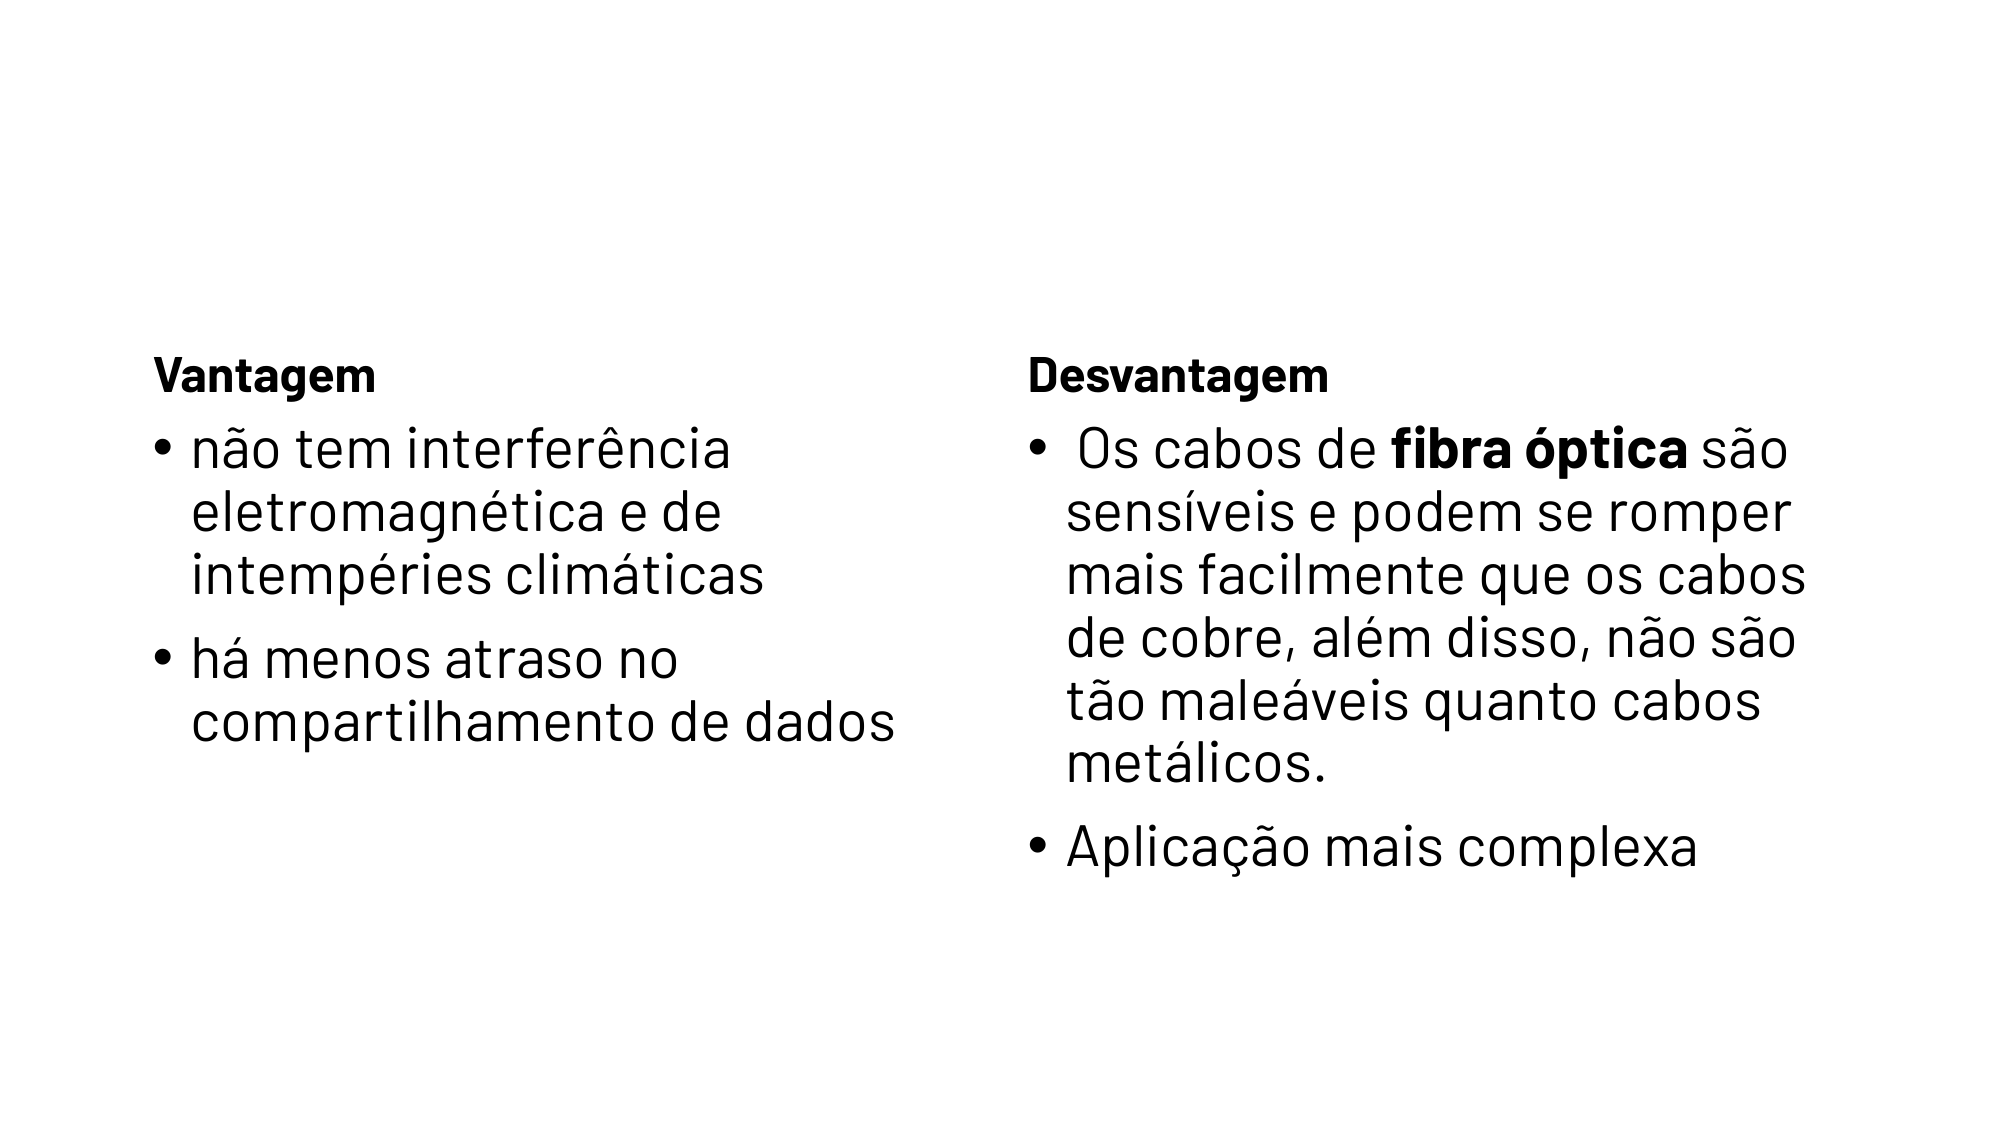

#
Vantagem
Desvantagem
não tem interferência eletromagnética e de intempéries climáticas
há menos atraso no compartilhamento de dados
 Os cabos de fibra óptica são sensíveis e podem se romper mais facilmente que os cabos de cobre, além disso, não são tão maleáveis quanto cabos metálicos.
Aplicação mais complexa